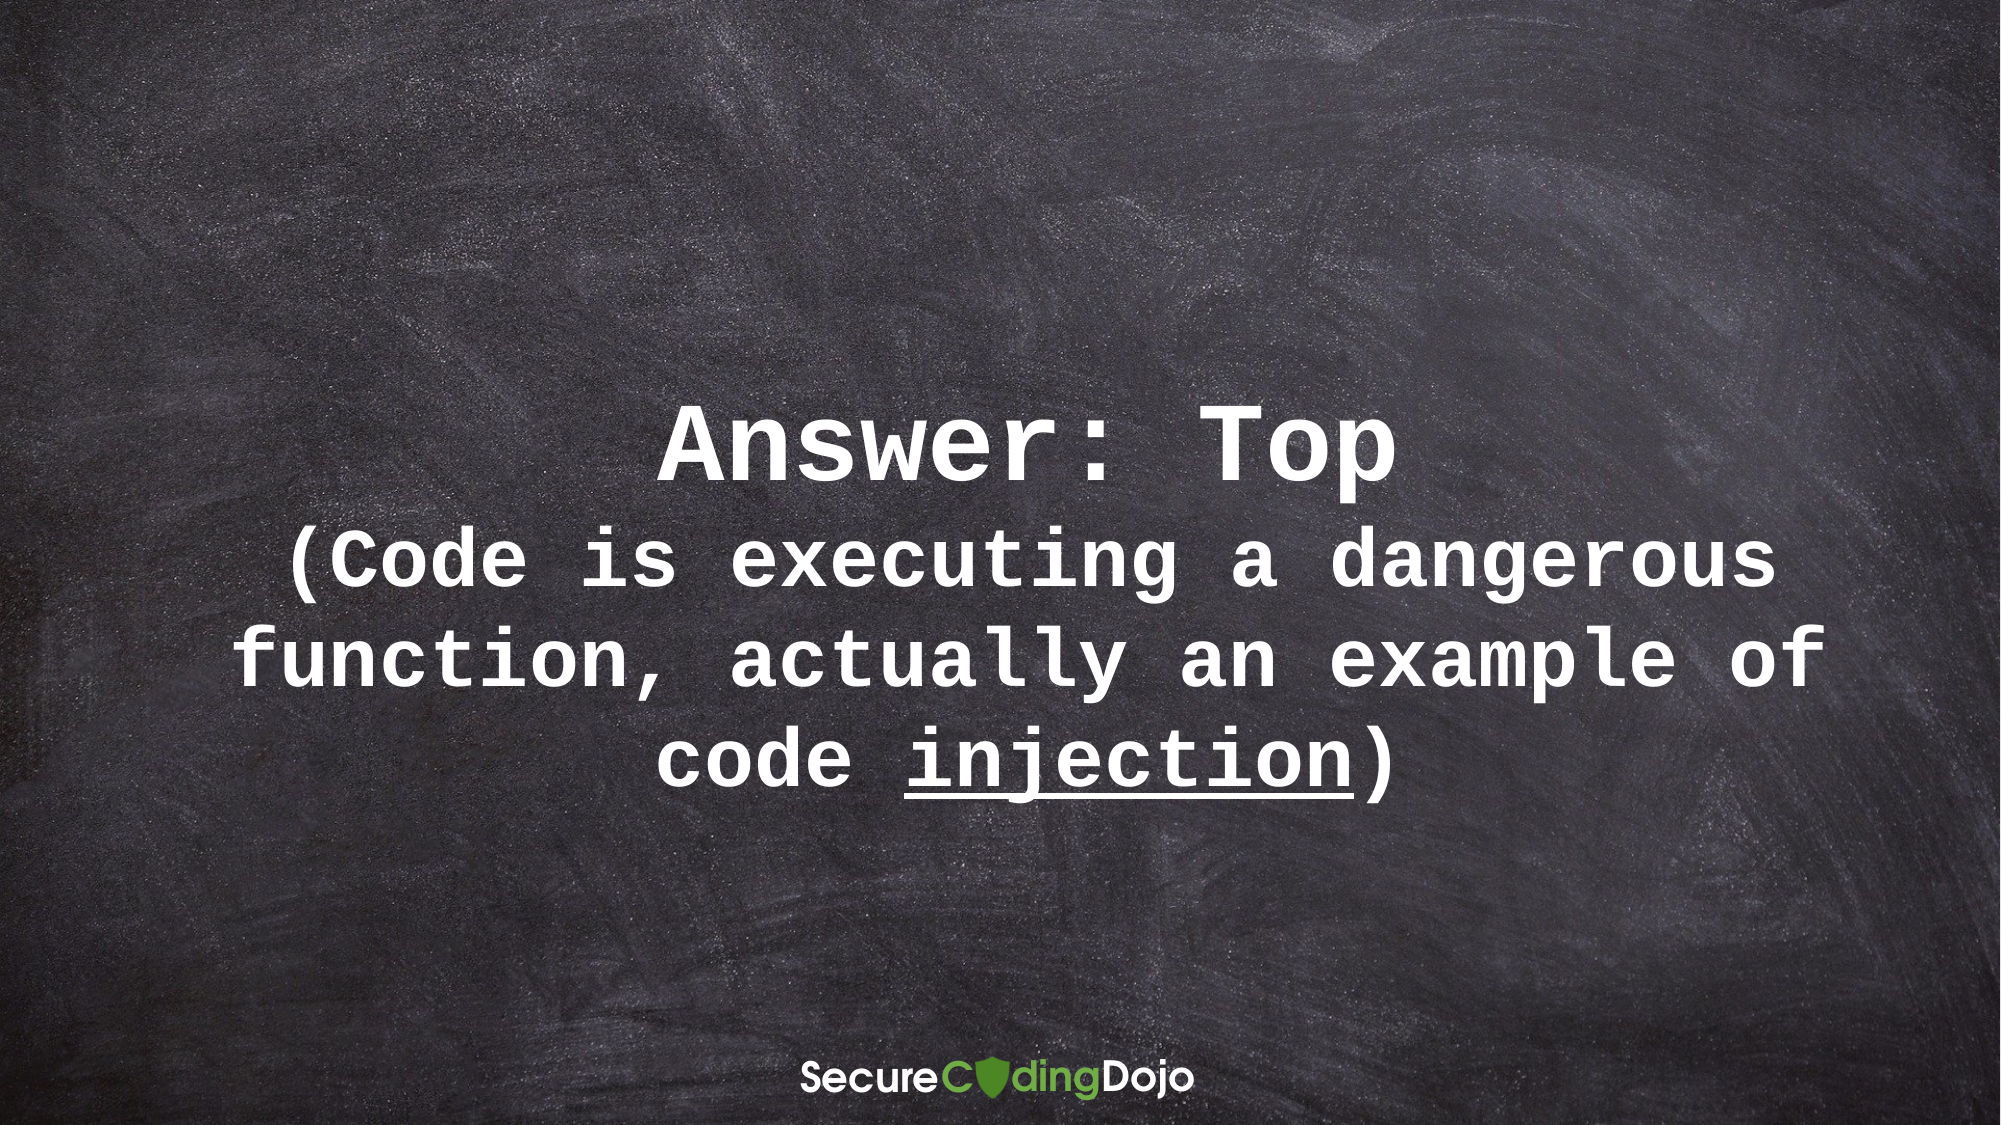

Answer: Top
(Code is executing a dangerous function, actually an example of code injection)